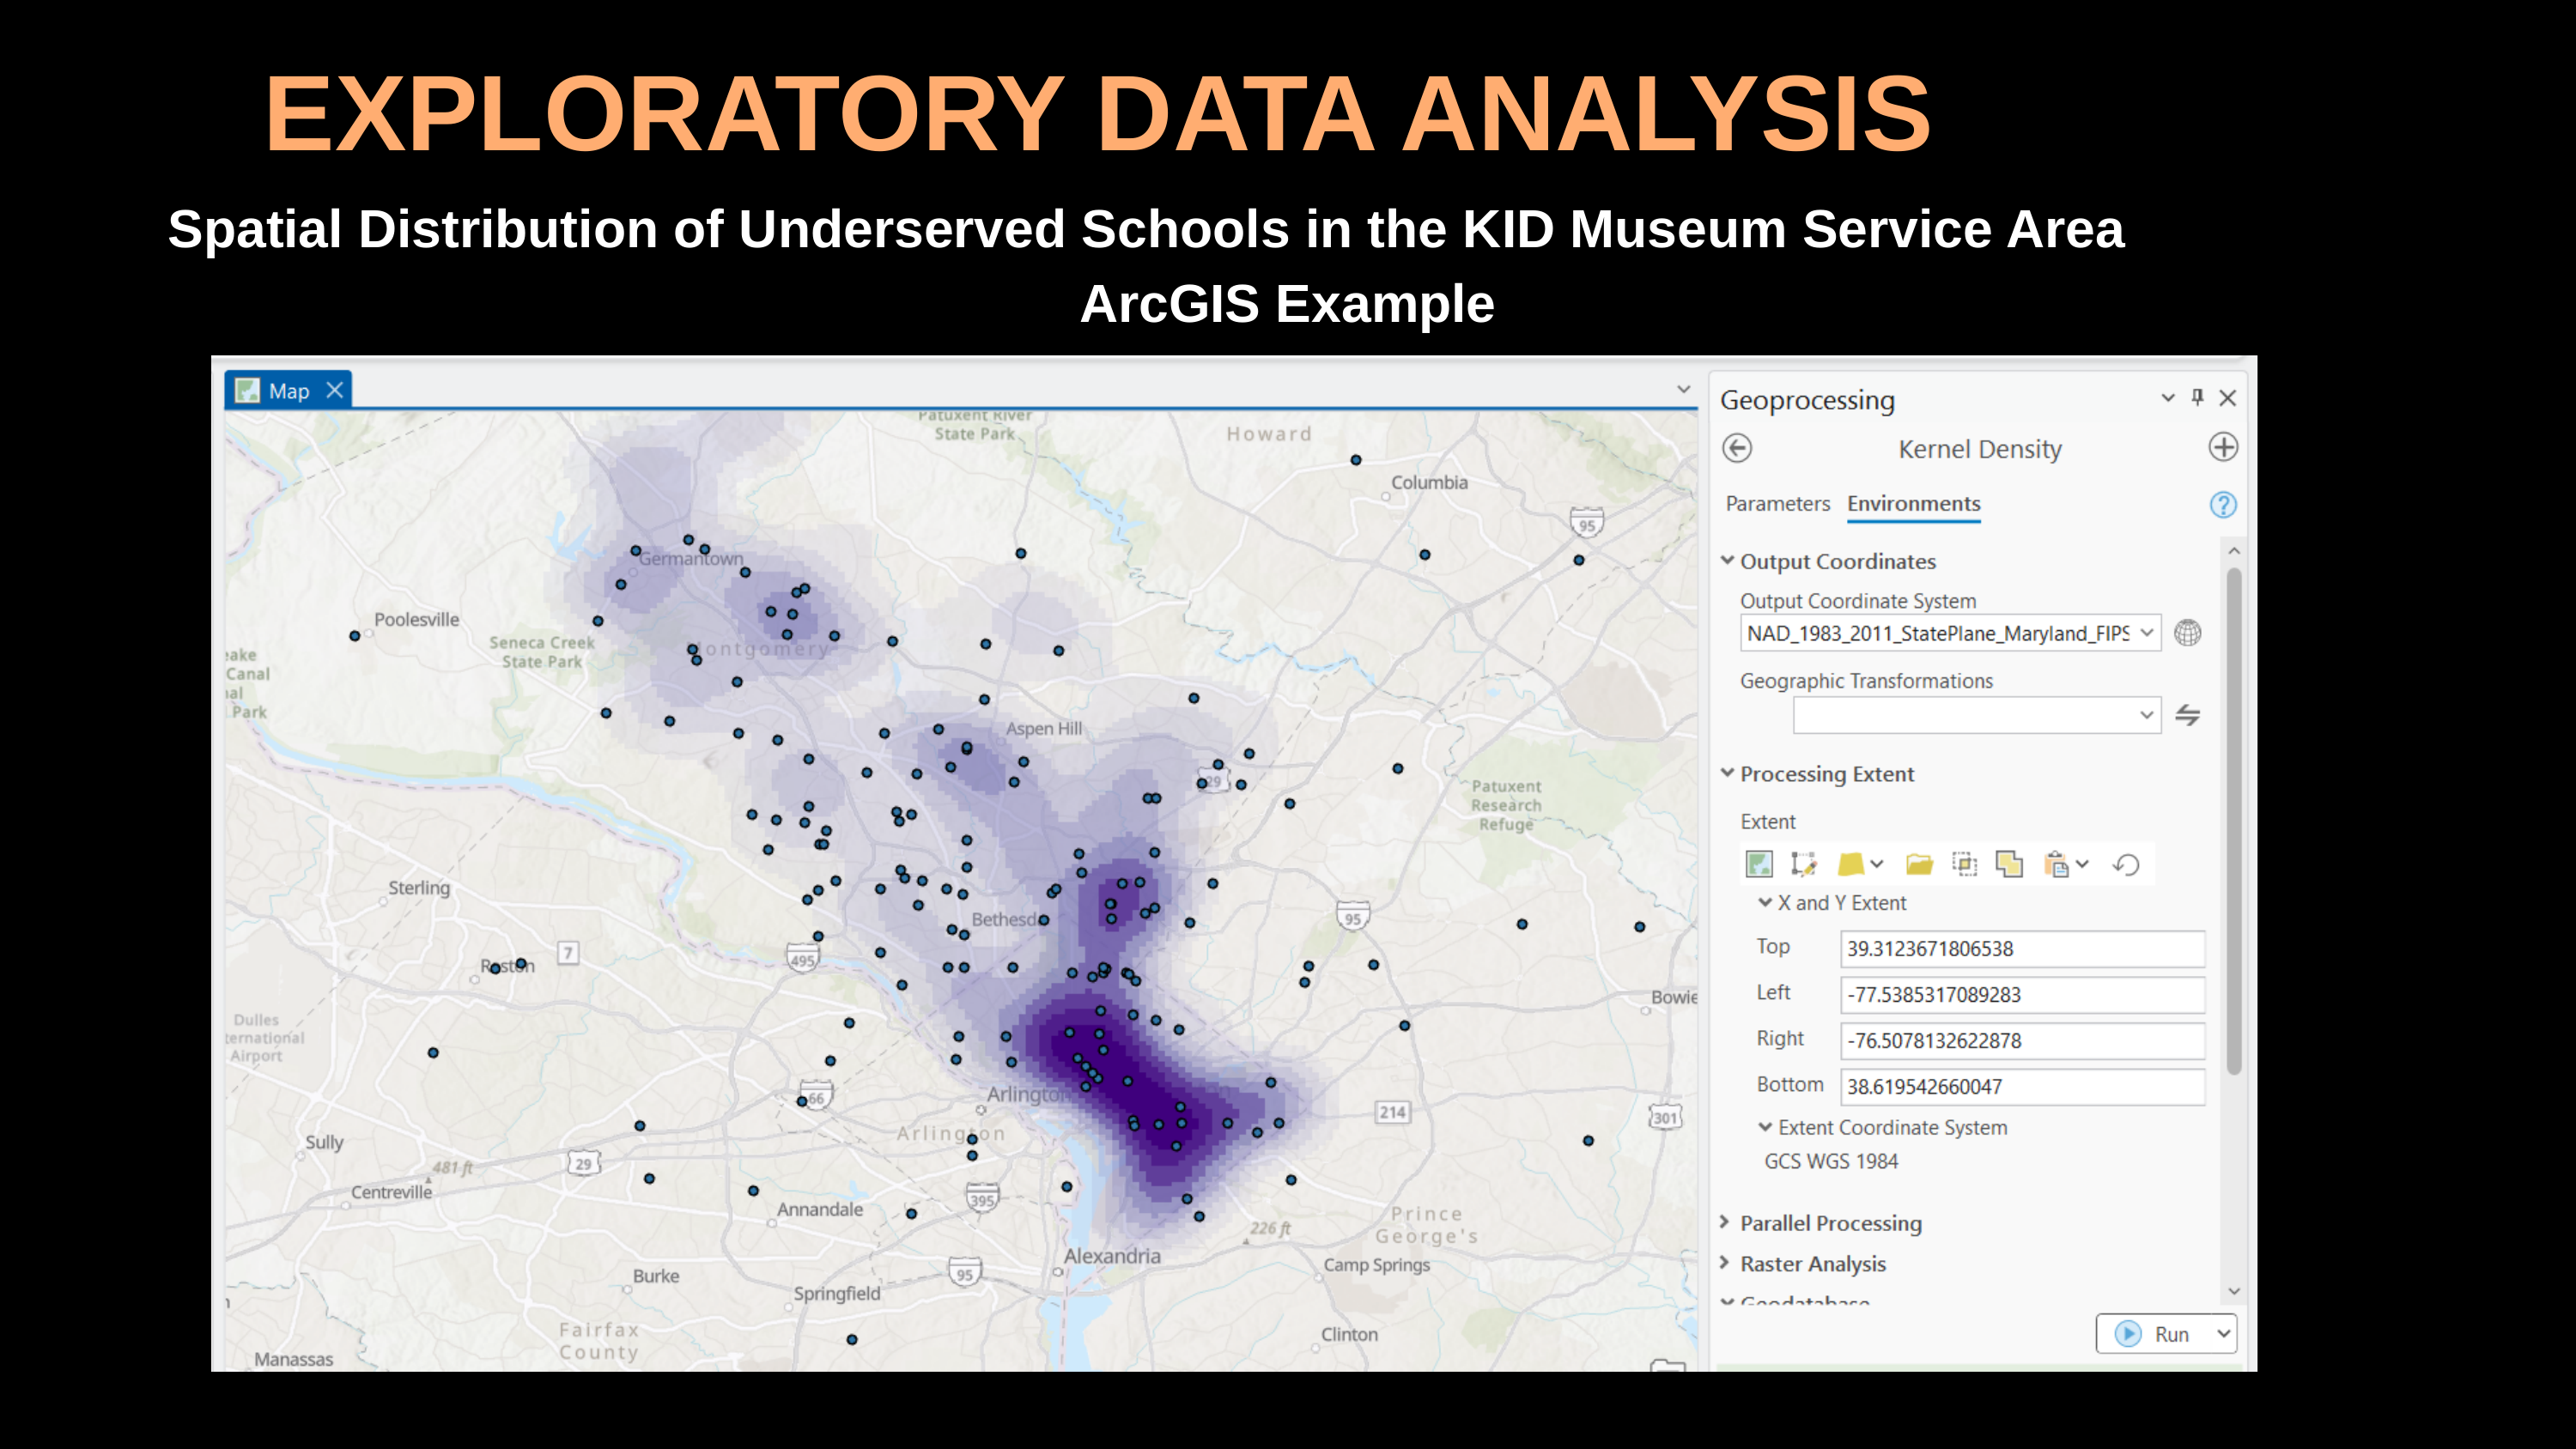

EXPLORATORY DATA ANALYSIS
Spatial Distribution of Underserved Schools in the KID Museum Service Area
ArcGIS Example